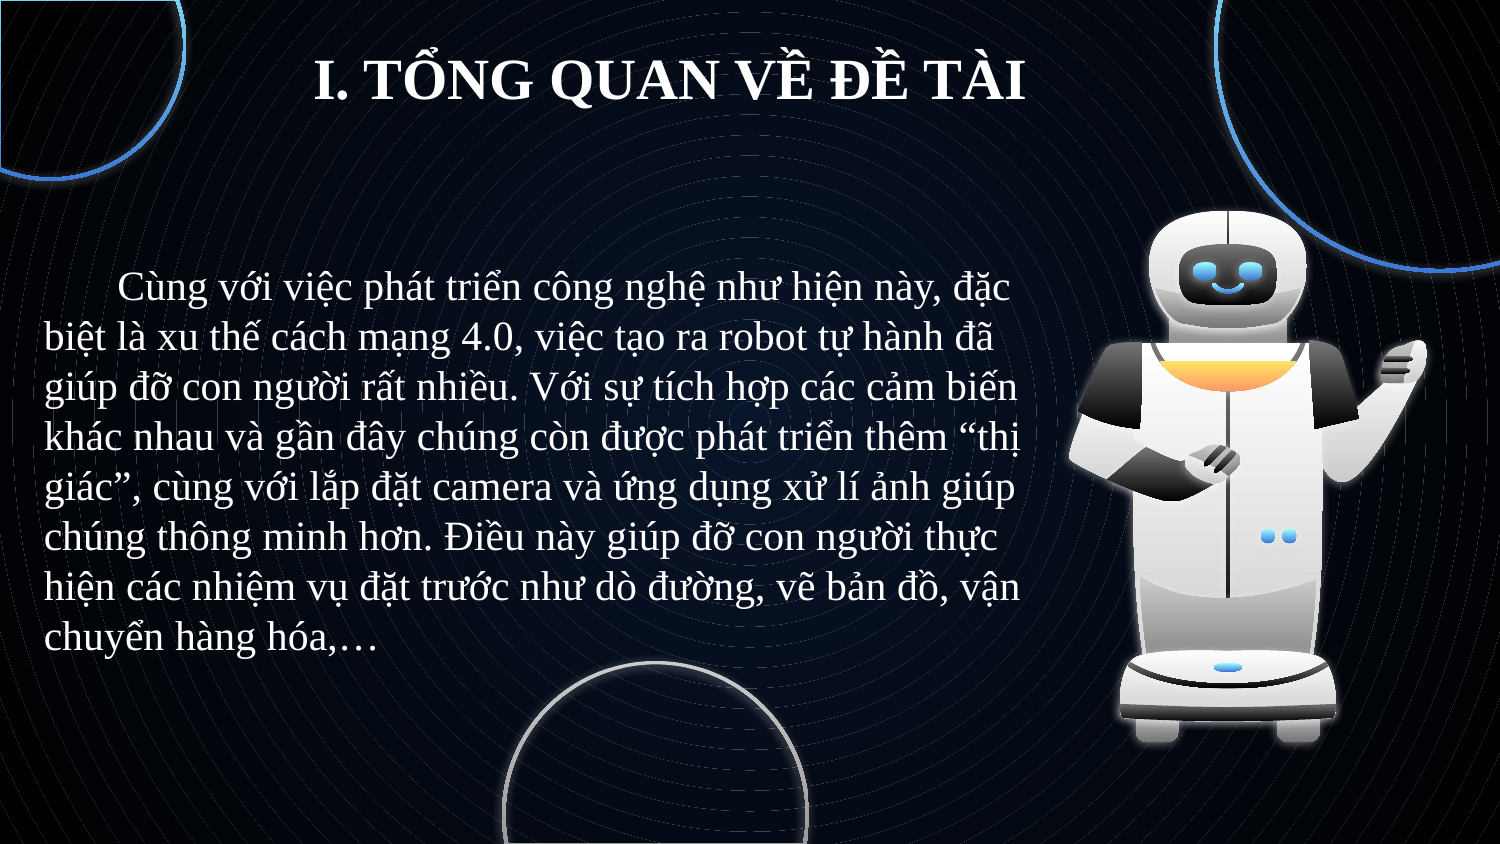

I. TỔNG QUAN VỀ ĐỀ TÀI

       Cùng với việc phát triển công nghệ như hiện này, đặc biệt là xu thế cách mạng 4.0, việc tạo ra robot tự hành đã giúp đỡ con người rất nhiều. Với sự tích hợp các cảm biến khác nhau và gần đây chúng còn được phát triển thêm “thị giác”, cùng với lắp đặt camera và ứng dụng xử lí ảnh giúp chúng thông minh hơn. Điều này giúp đỡ con người thực hiện các nhiệm vụ đặt trước như dò đường, vẽ bản đồ, vận chuyển hàng hóa,…